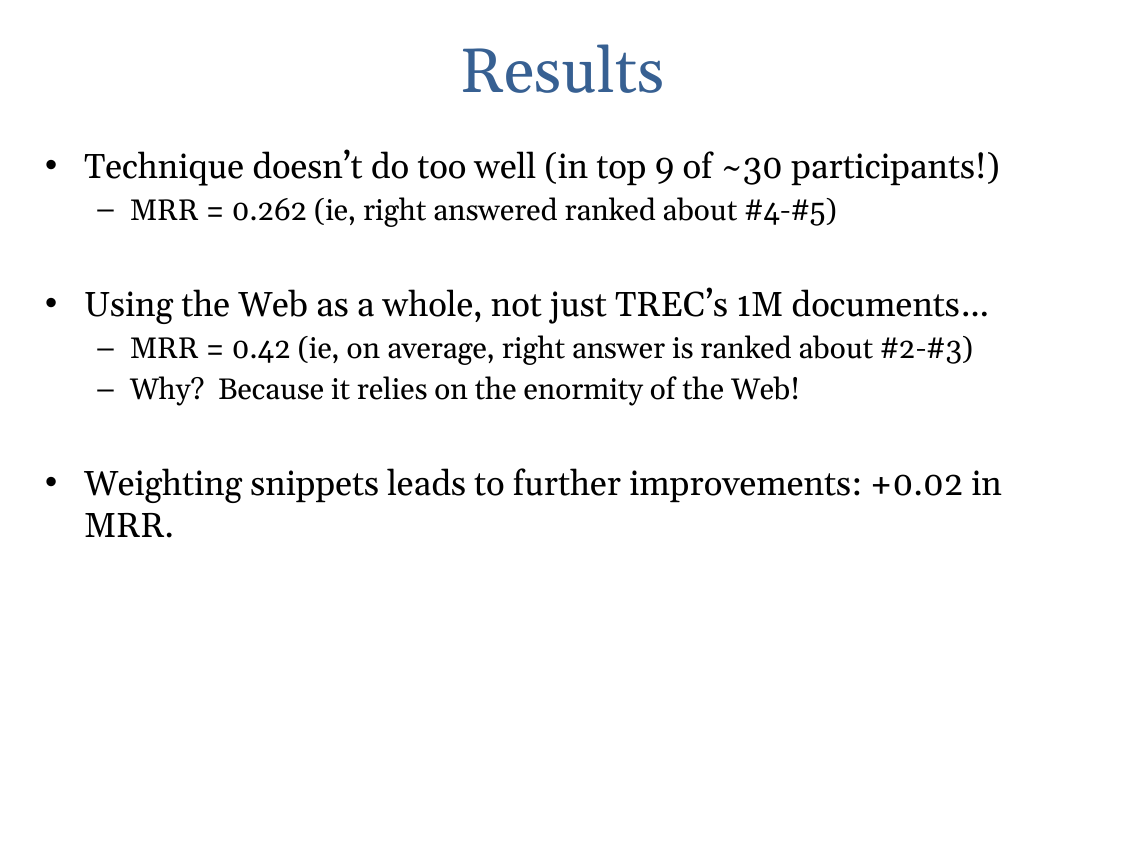

# Results
Technique doesn’t do too well (in top 9 of ~30 participants!)
MRR = 0.262 (ie, right answered ranked about #4-#5)

Using the Web as a whole, not just TREC’s 1M documents…
MRR = 0.42 (ie, on average, right answer is ranked about #2-#3)
Why?  Because it relies on the enormity of the Web!

Weighting snippets leads to further improvements: +0.02 in MRR.